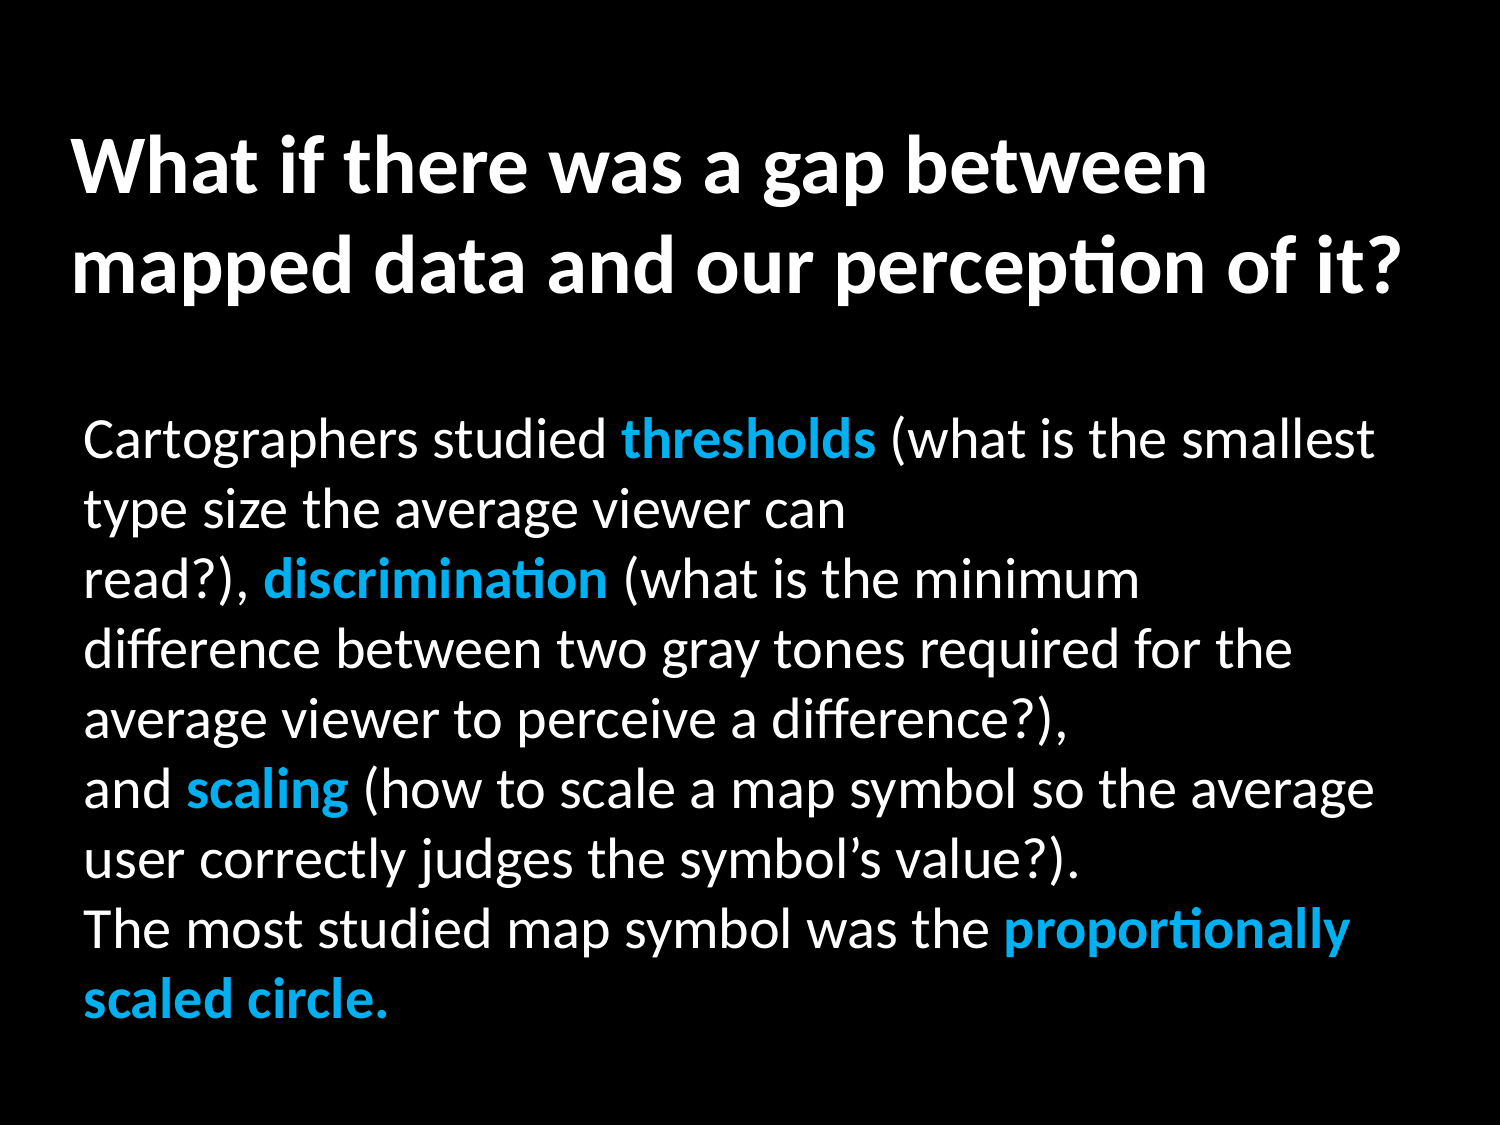

What if there was a gap between mapped data and our perception of it?
Cartographers studied thresholds (what is the smallest type size the average viewer can read?), discrimination (what is the minimum difference between two gray tones required for the average viewer to perceive a difference?), and scaling (how to scale a map symbol so the average user correctly judges the symbol’s value?).
The most studied map symbol was the proportionally scaled circle.